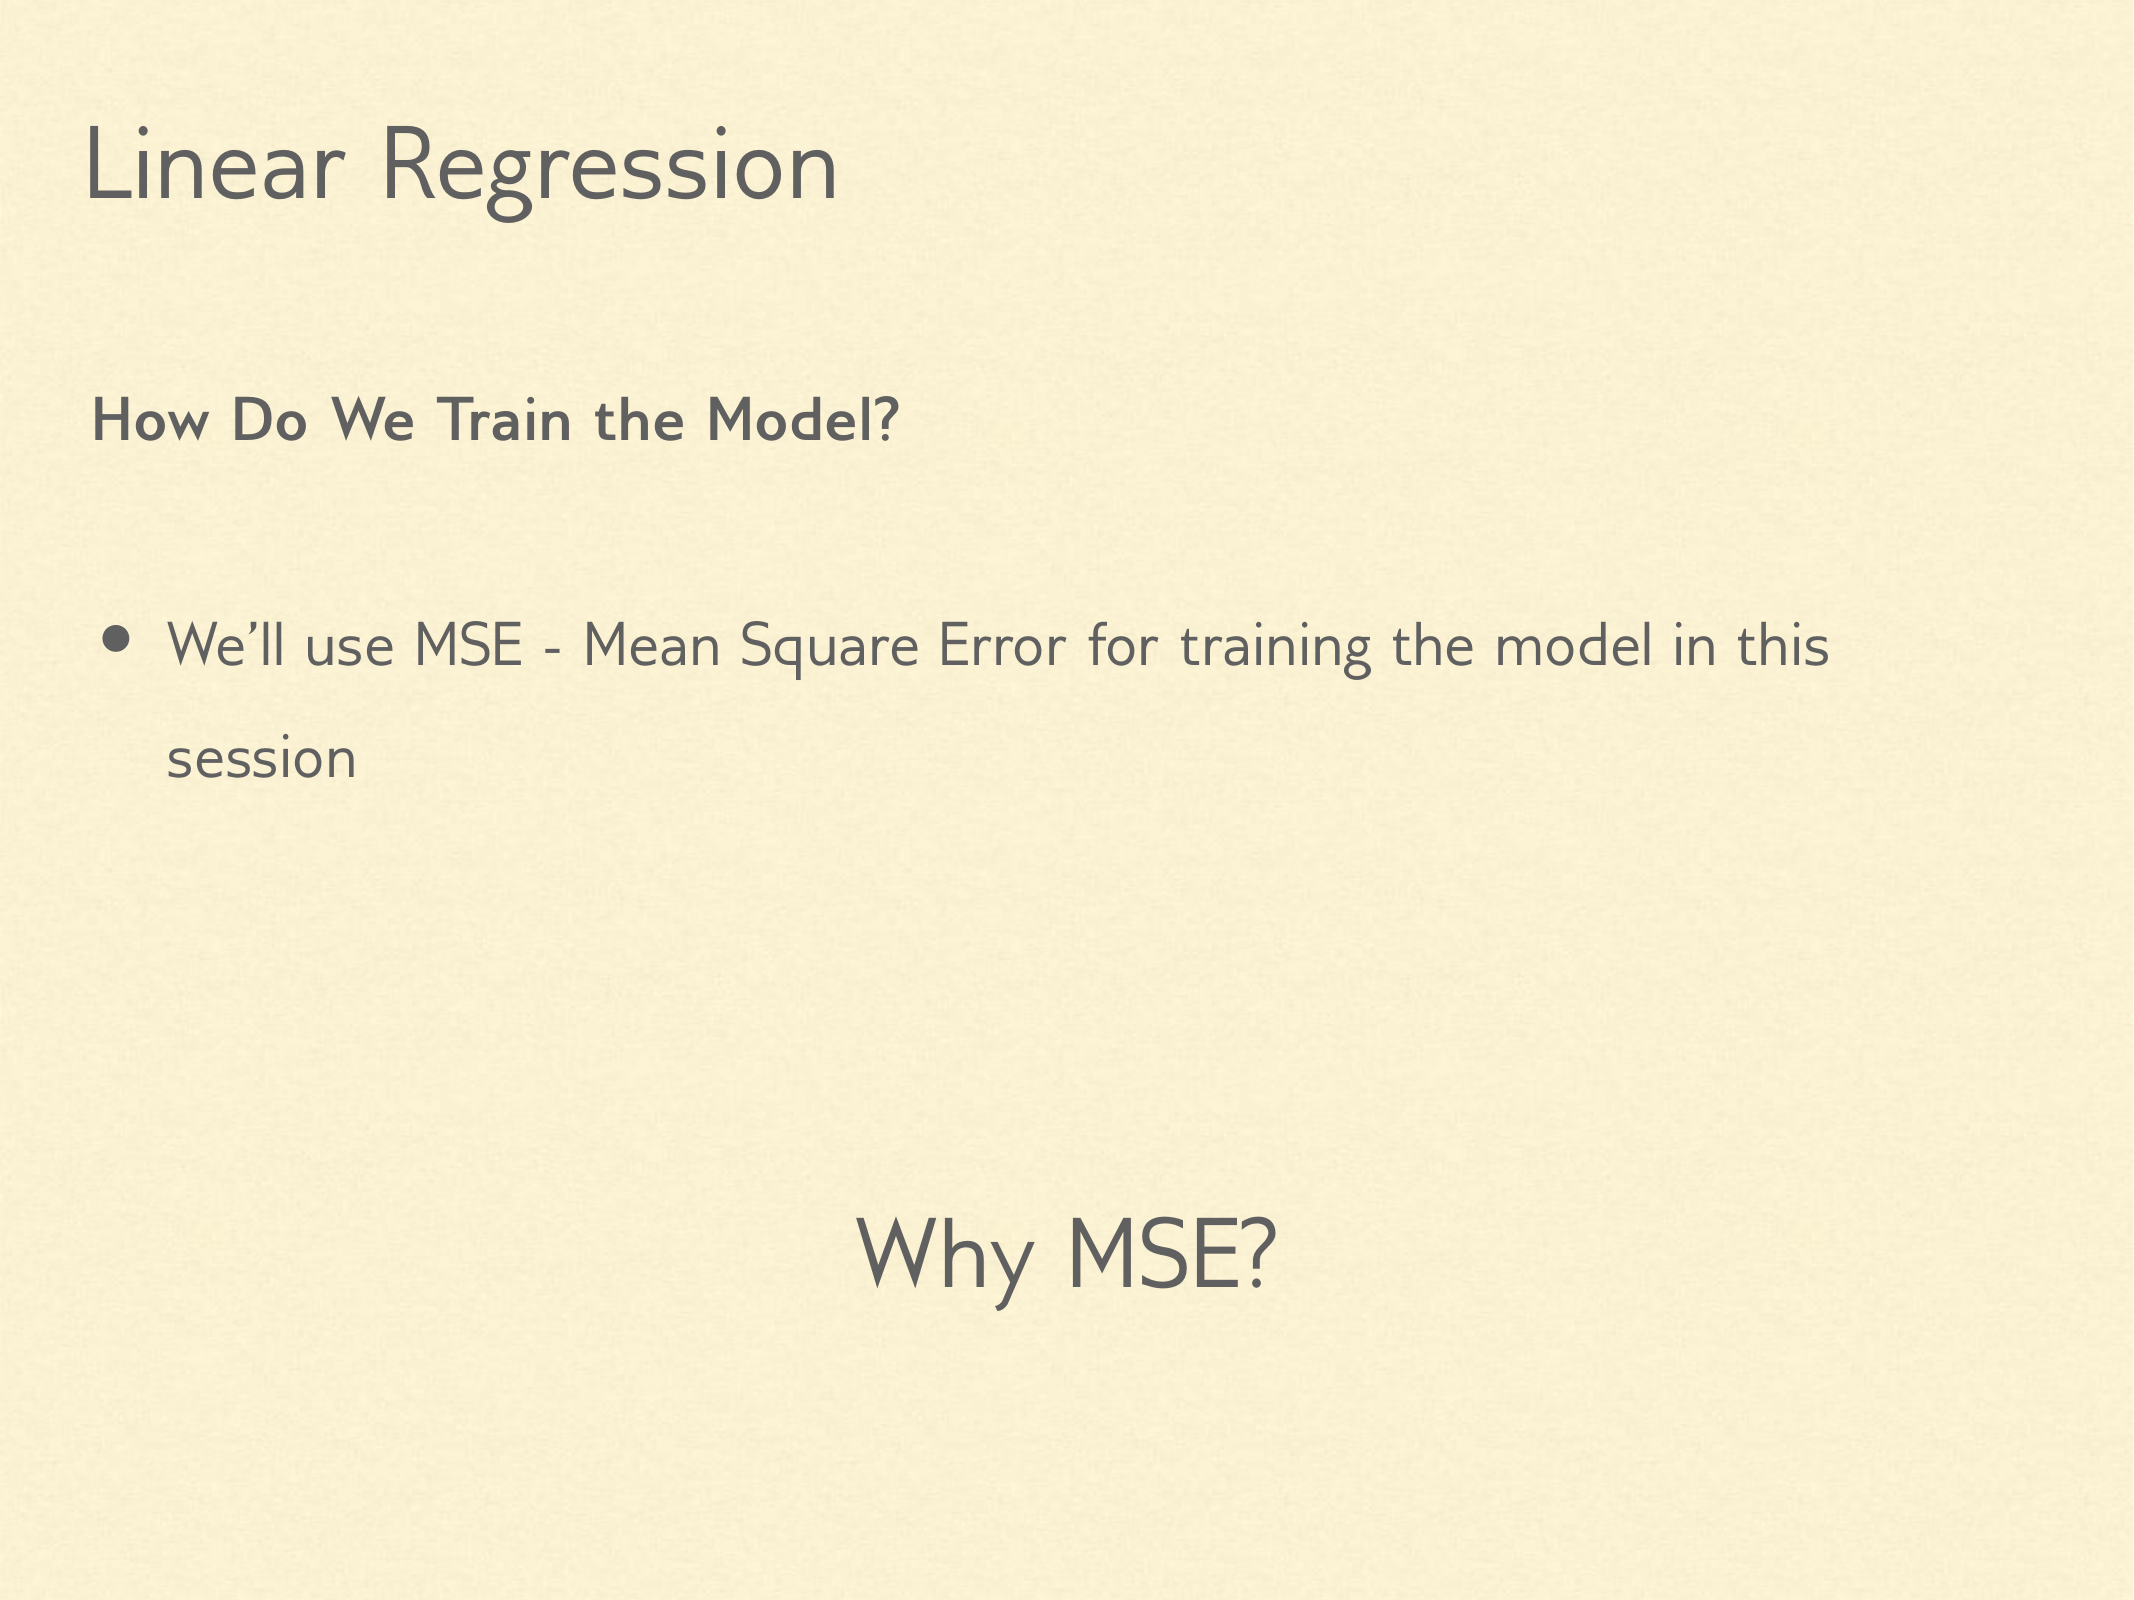

Linear Regression
How Do We Train the Model?

We’ll use MSE - Mean Square Error for training the model in this session

Why MSE?